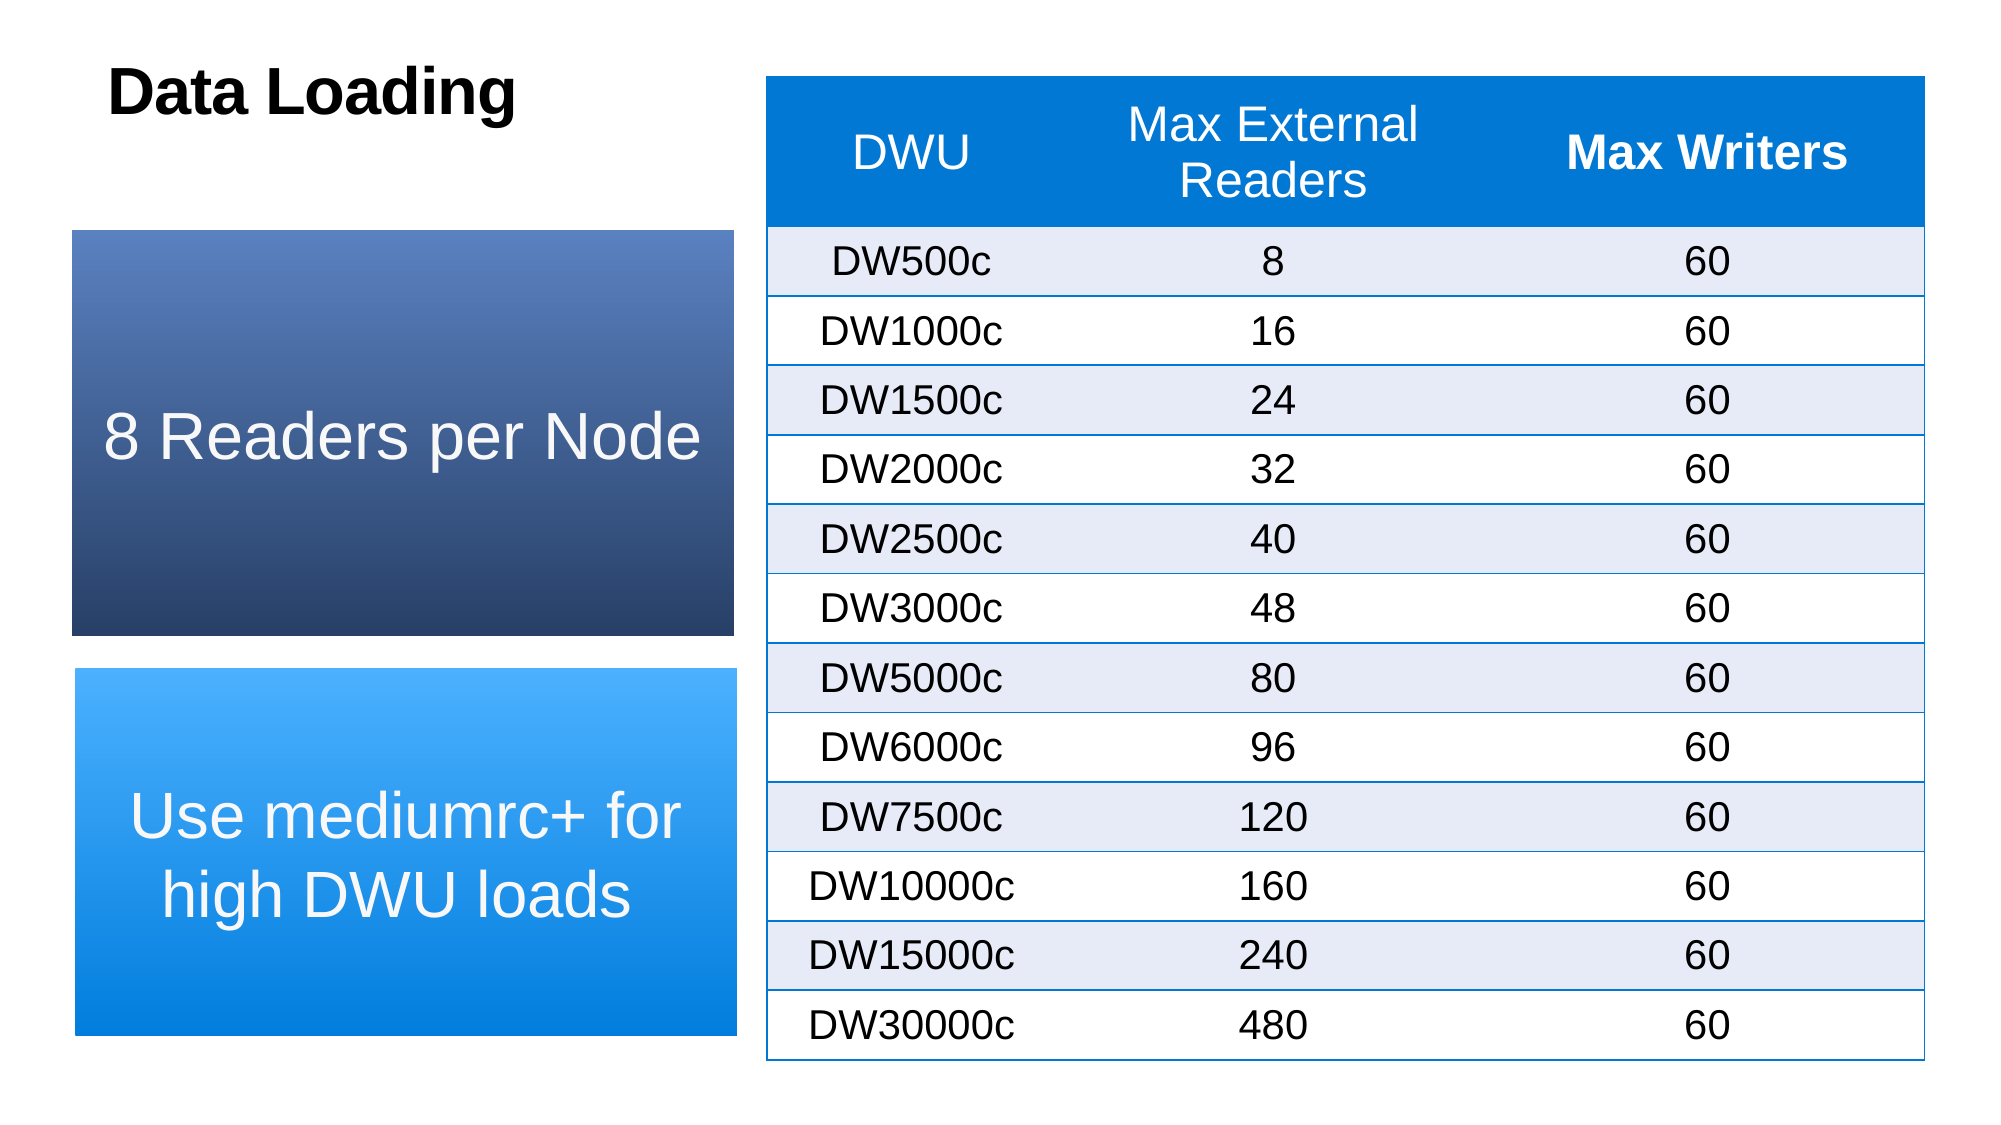

# Data Loading
| DWU | Max External Readers | Max Writers |
| --- | --- | --- |
| DW500c | 8 | 60 |
| DW1000c | 16 | 60 |
| DW1500c | 24 | 60 |
| DW2000c | 32 | 60 |
| DW2500c | 40 | 60 |
| DW3000c | 48 | 60 |
| DW5000c | 80 | 60 |
| DW6000c | 96 | 60 |
| DW7500c | 120 | 60 |
| DW10000c | 160 | 60 |
| DW15000c | 240 | 60 |
| DW30000c | 480 | 60 |
8 Readers per Node
Use mediumrc+ for high DWU loads